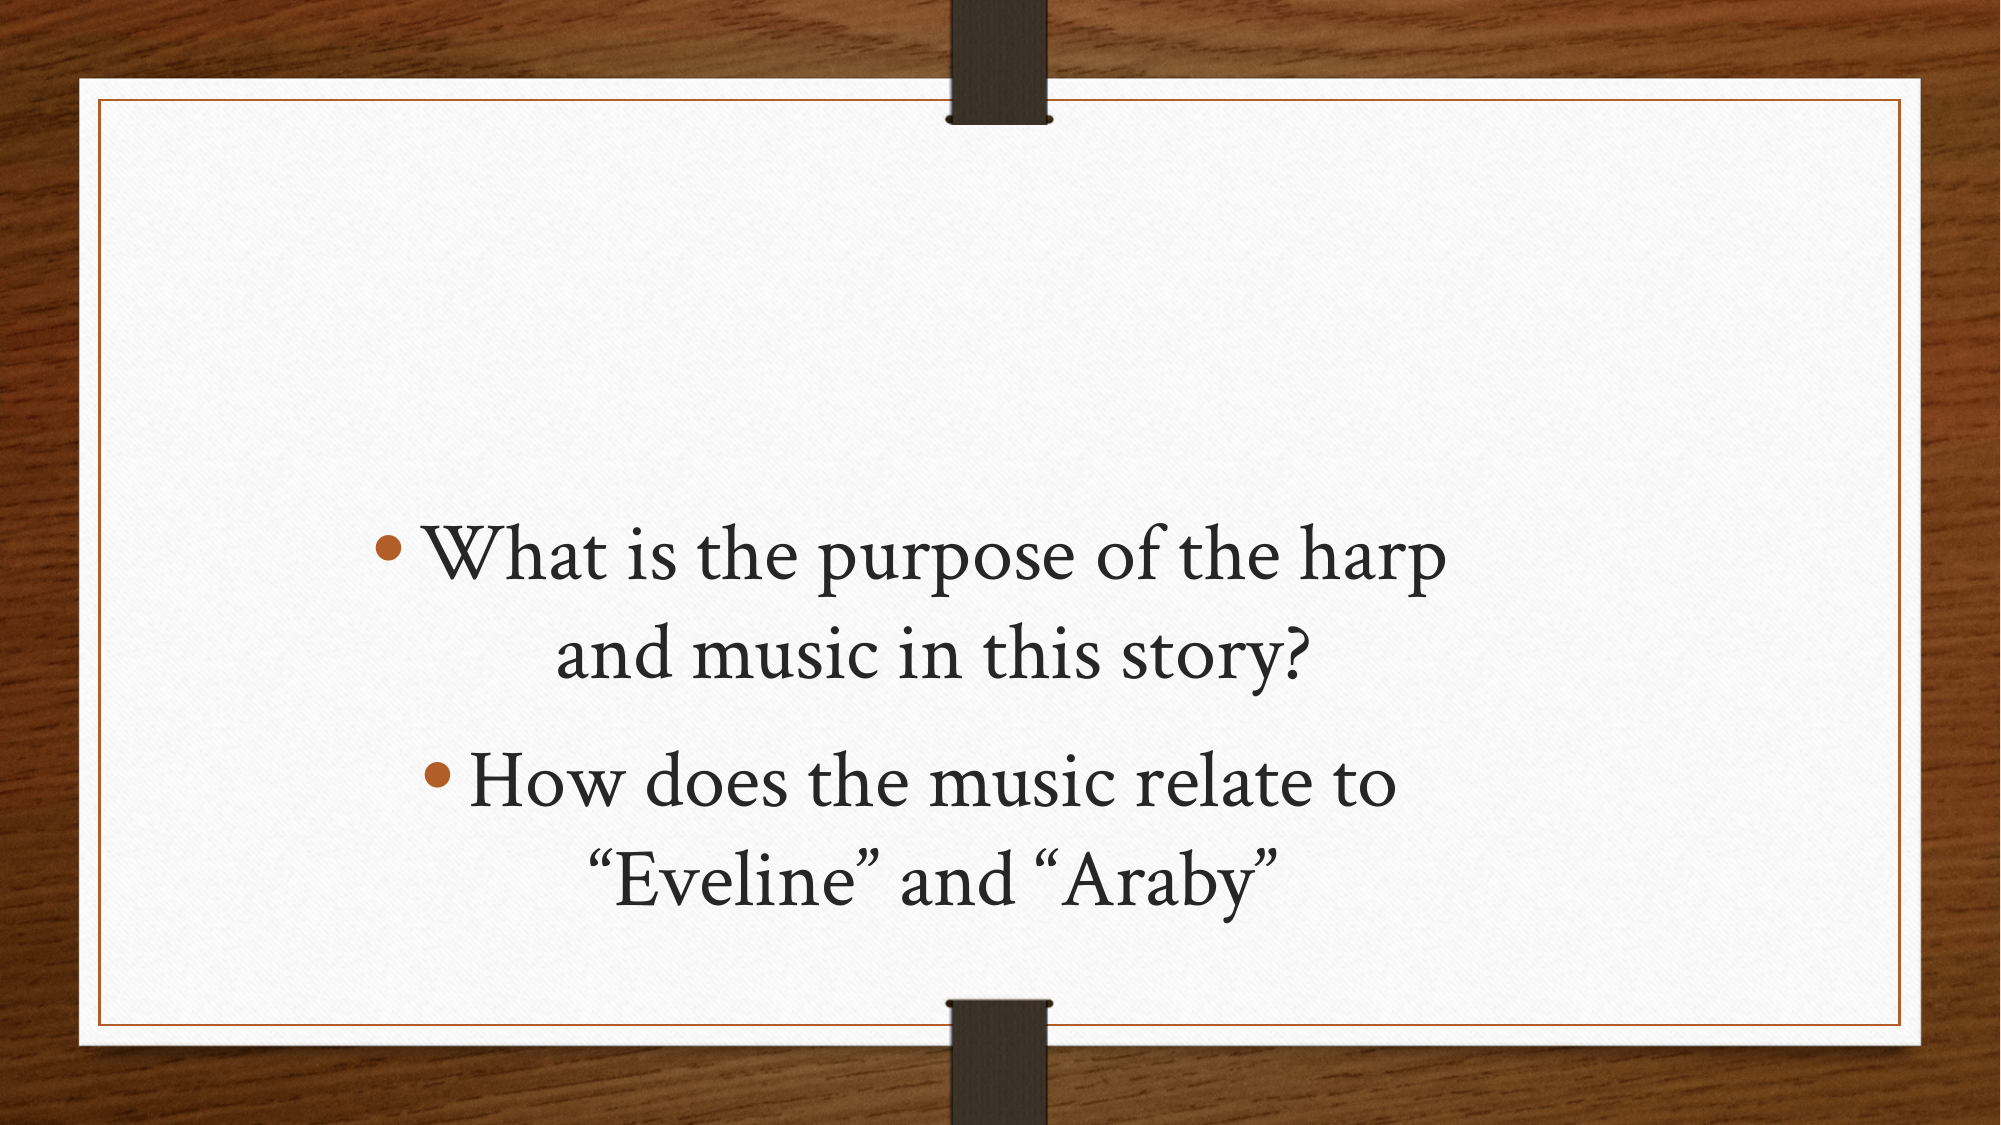

What is the purpose of the harp and music in this story?
How does the music relate to “Eveline” and “Araby”